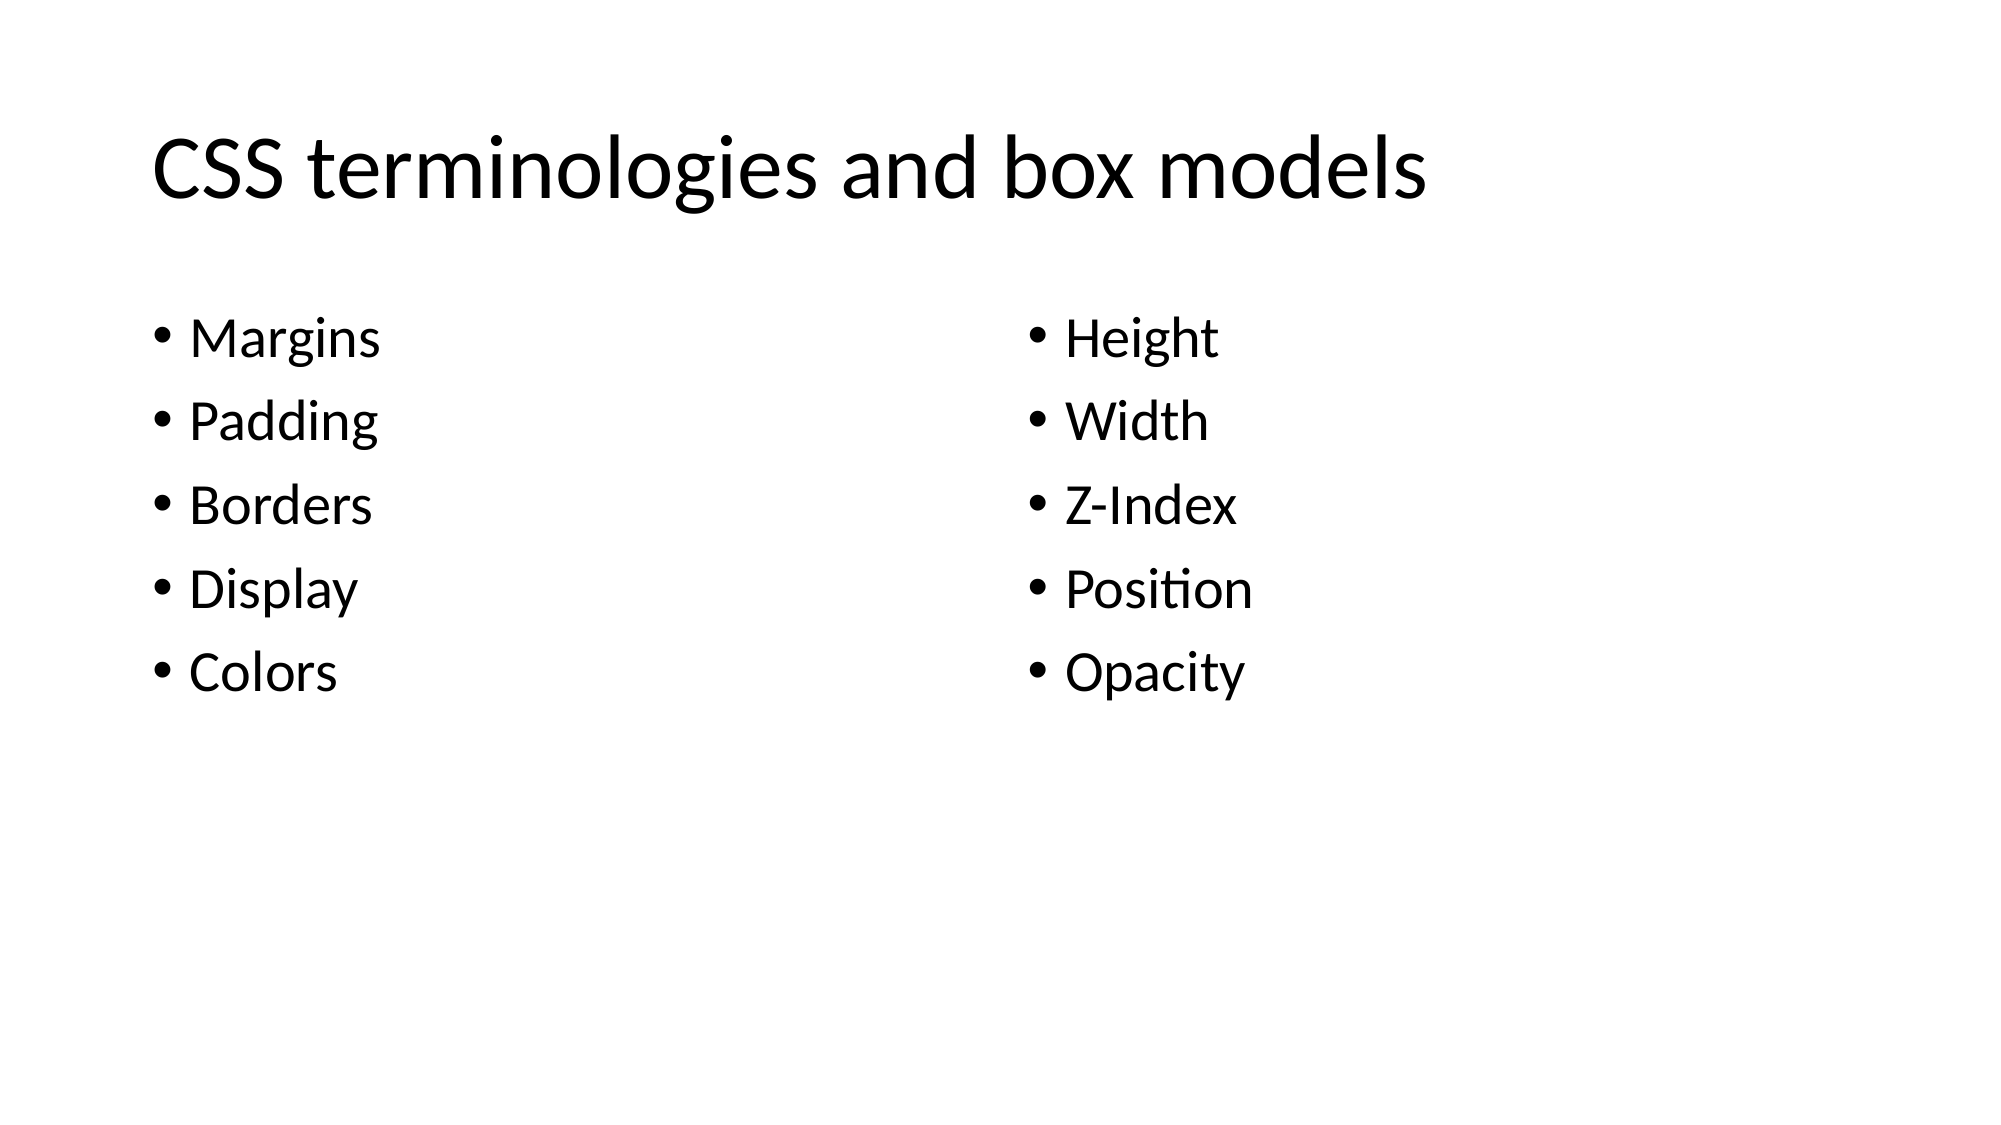

# CSS terminologies and box models
Margins
Padding
Borders
Display
Colors
Height
Width
Z-Index
Position
Opacity